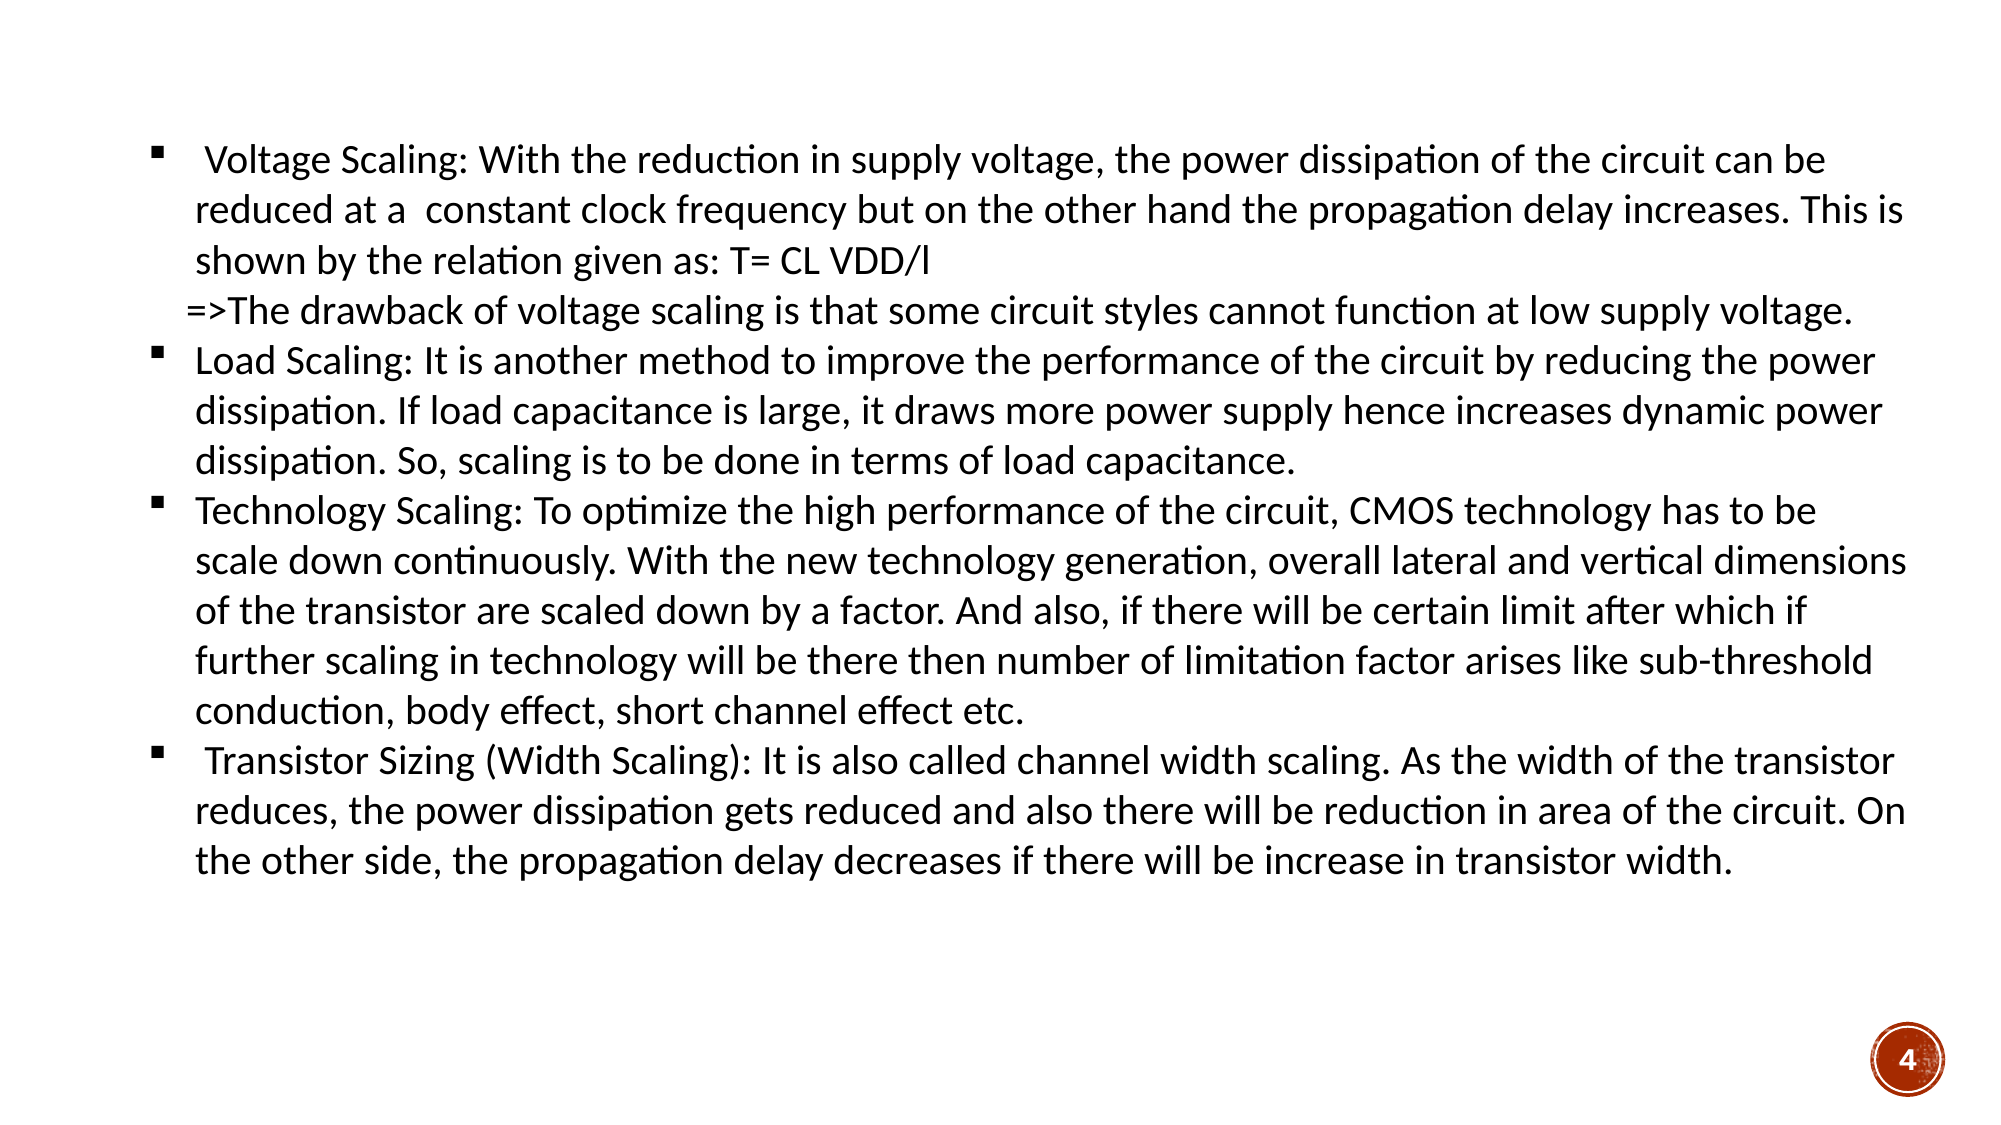

Voltage Scaling: With the reduction in supply voltage, the power dissipation of the circuit can be reduced at a  constant clock frequency but on the other hand the propagation delay increases. This is shown by the relation given as: T= CL VDD/l
    =>The drawback of voltage scaling is that some circuit styles cannot function at low supply voltage.
Load Scaling: It is another method to improve the performance of the circuit by reducing the power dissipation. If load capacitance is large, it draws more power supply hence increases dynamic power dissipation. So, scaling is to be done in terms of load capacitance.
Technology Scaling: To optimize the high performance of the circuit, CMOS technology has to be scale down continuously. With the new technology generation, overall lateral and vertical dimensions of the transistor are scaled down by a factor. And also, if there will be certain limit after which if further scaling in technology will be there then number of limitation factor arises like sub-threshold conduction, body effect, short channel effect etc.
 Transistor Sizing (Width Scaling): It is also called channel width scaling. As the width of the transistor reduces, the power dissipation gets reduced and also there will be reduction in area of the circuit. On the other side, the propagation delay decreases if there will be increase in transistor width.

4